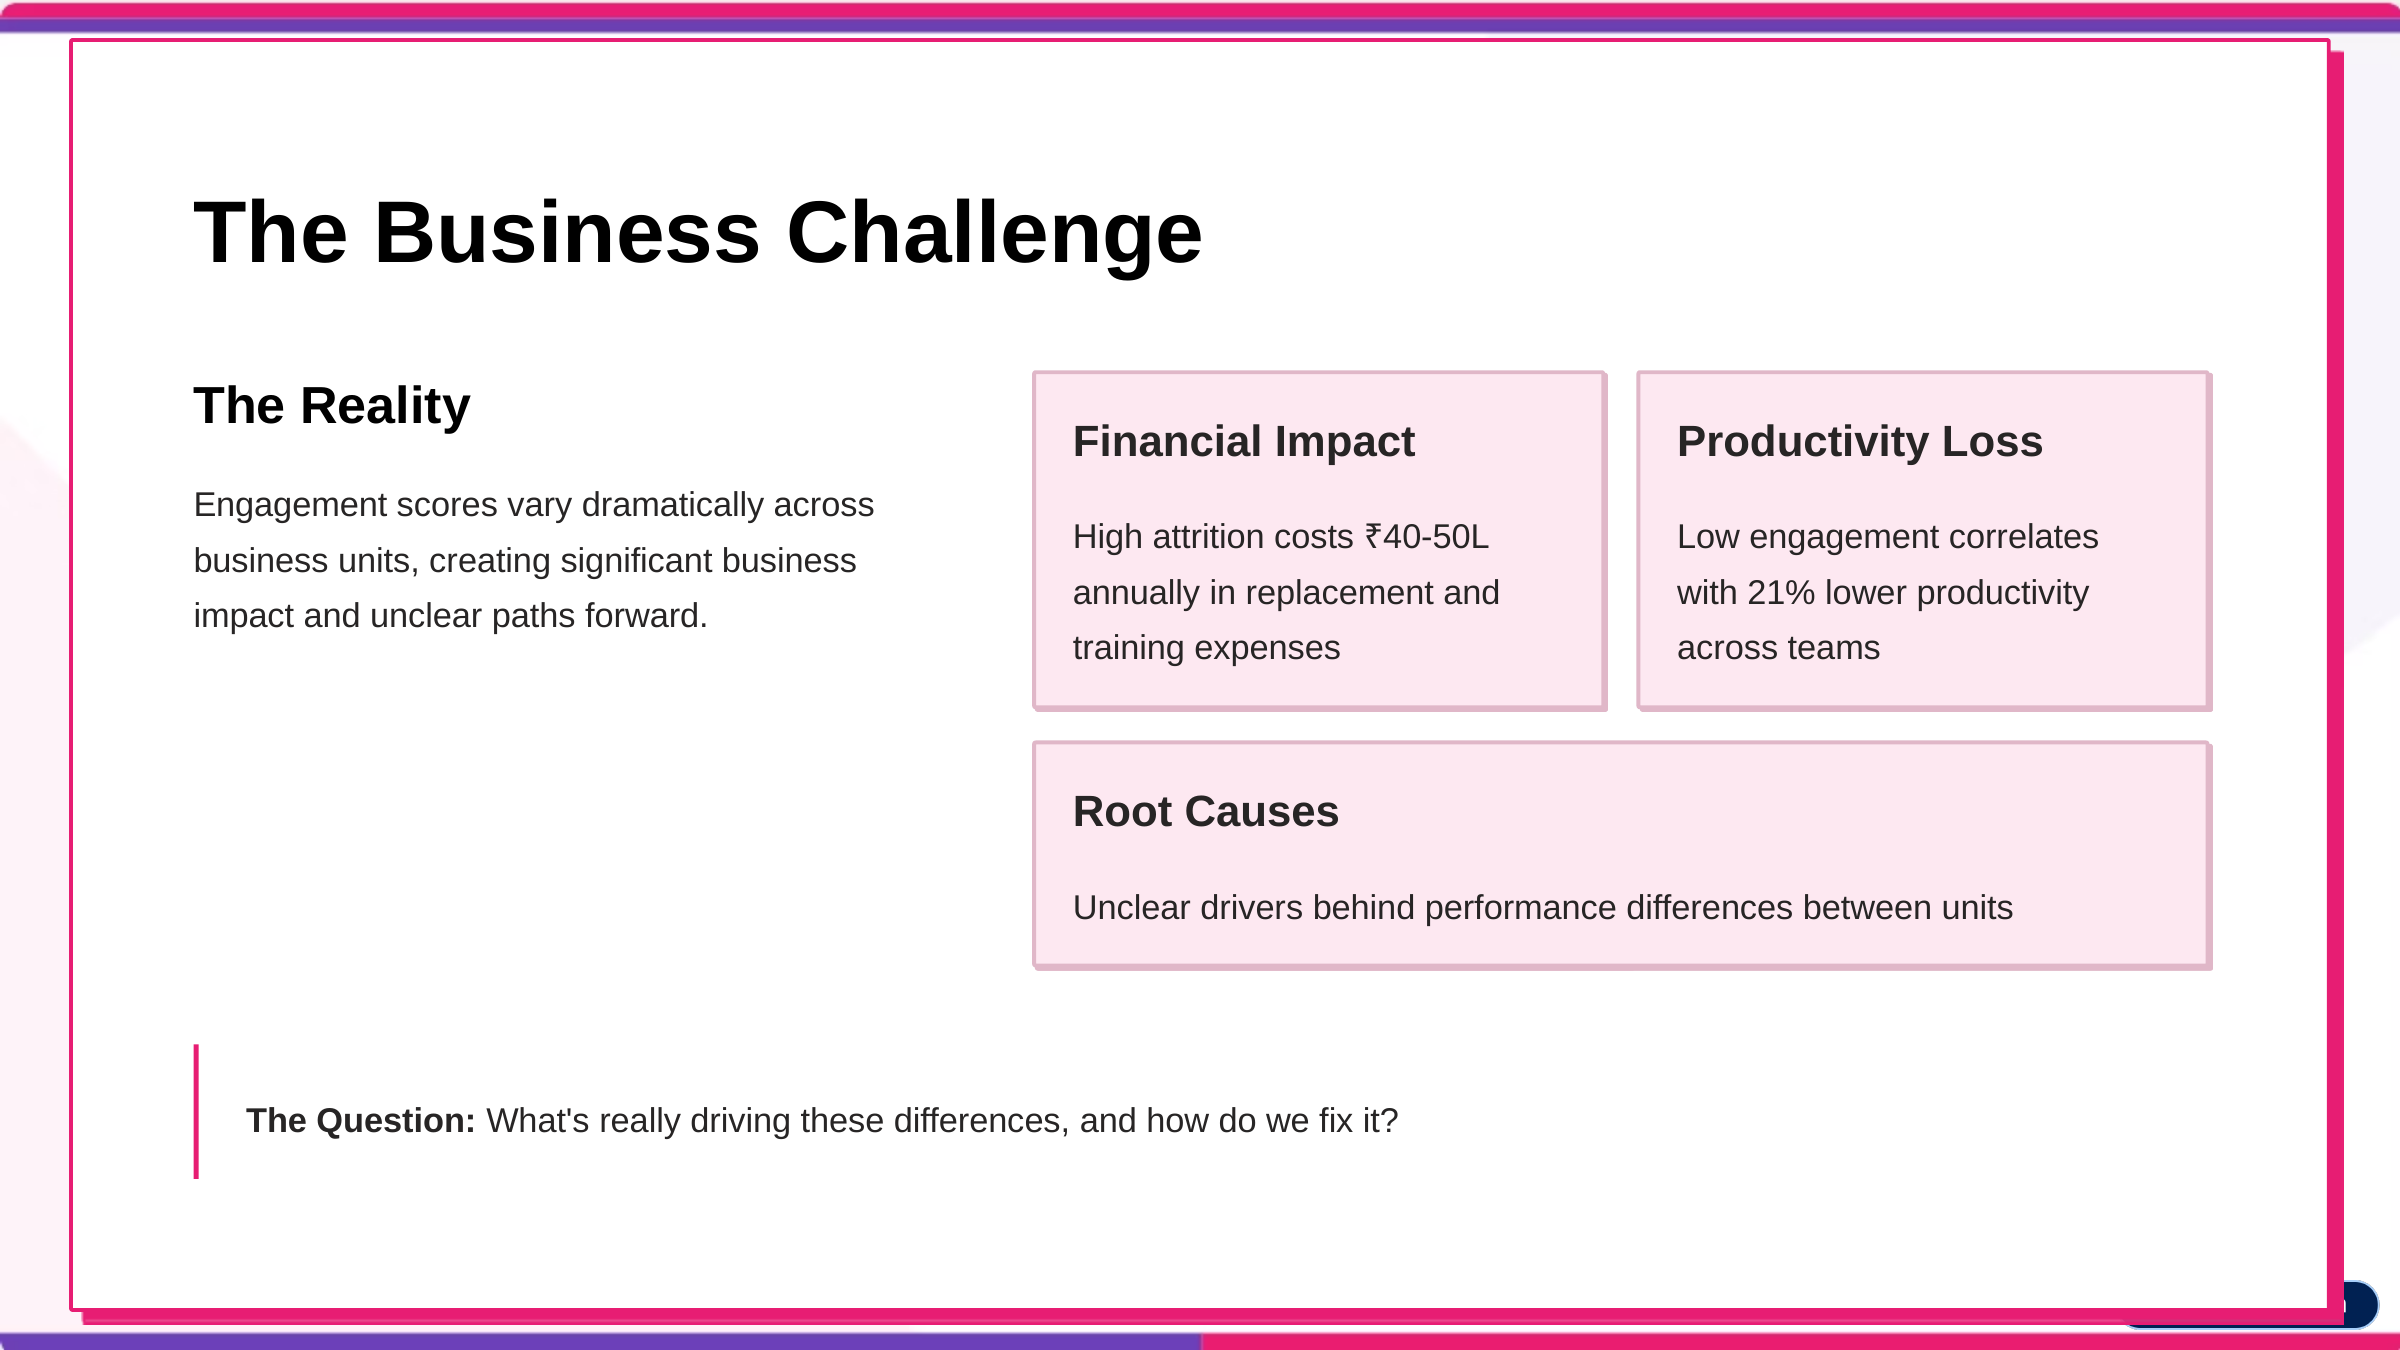

The Business Challenge
The Reality

Financial Impact
Productivity Loss
Engagement scores vary dramatically across business units, creating significant business impact and unclear paths forward.
High attrition costs ₹40-50L annually in replacement and training expenses
Low engagement correlates with 21% lower productivity across teams

Root Causes
Unclear drivers behind performance differences between units

The Question: What's really driving these differences, and how do we fix it?